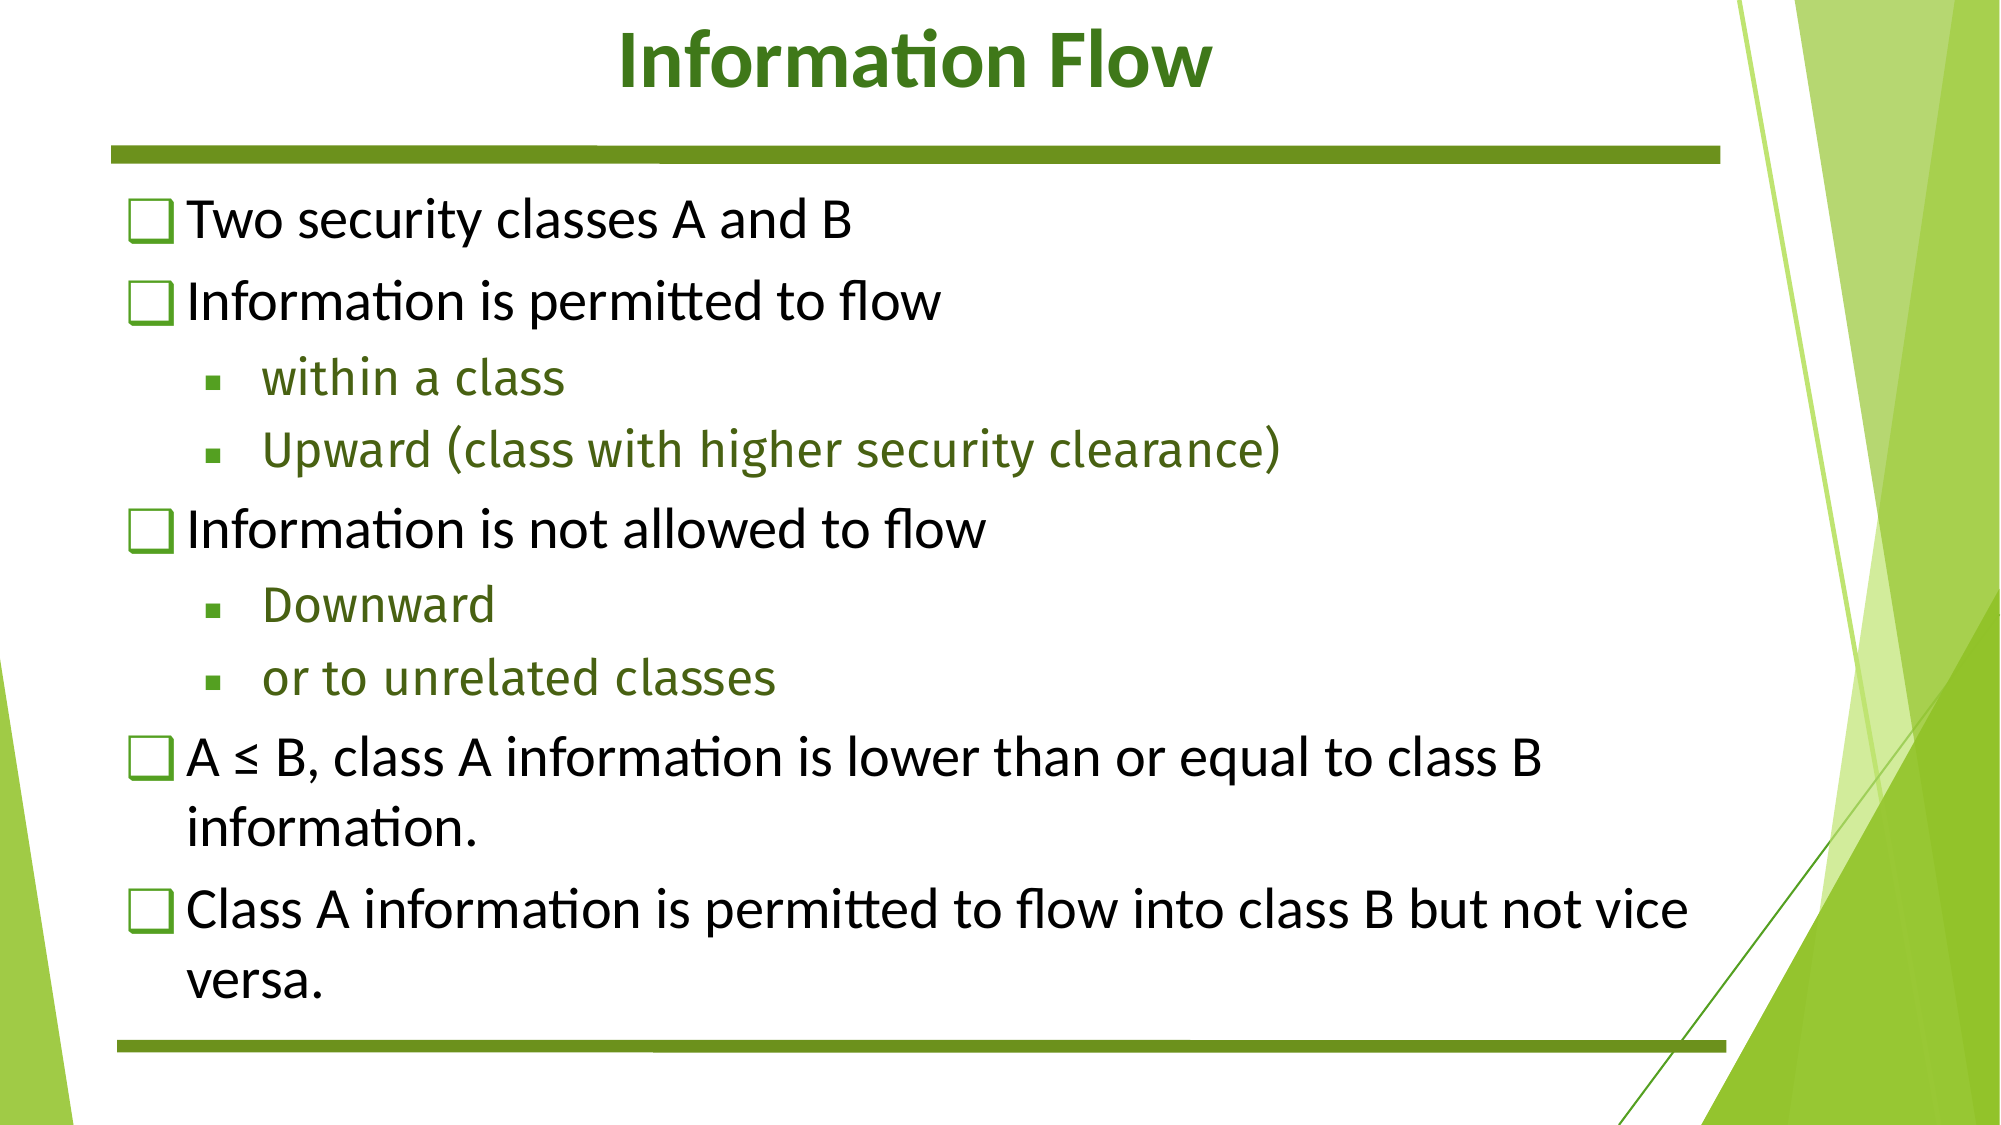

# Information Flow
Two security classes A and B
Information is permitted to flow
within a class
Upward (class with higher security clearance)
Information is not allowed to flow
Downward
or to unrelated classes
A ≤ B, class A information is lower than or equal to class B information.
Class A information is permitted to flow into class B but not vice versa.